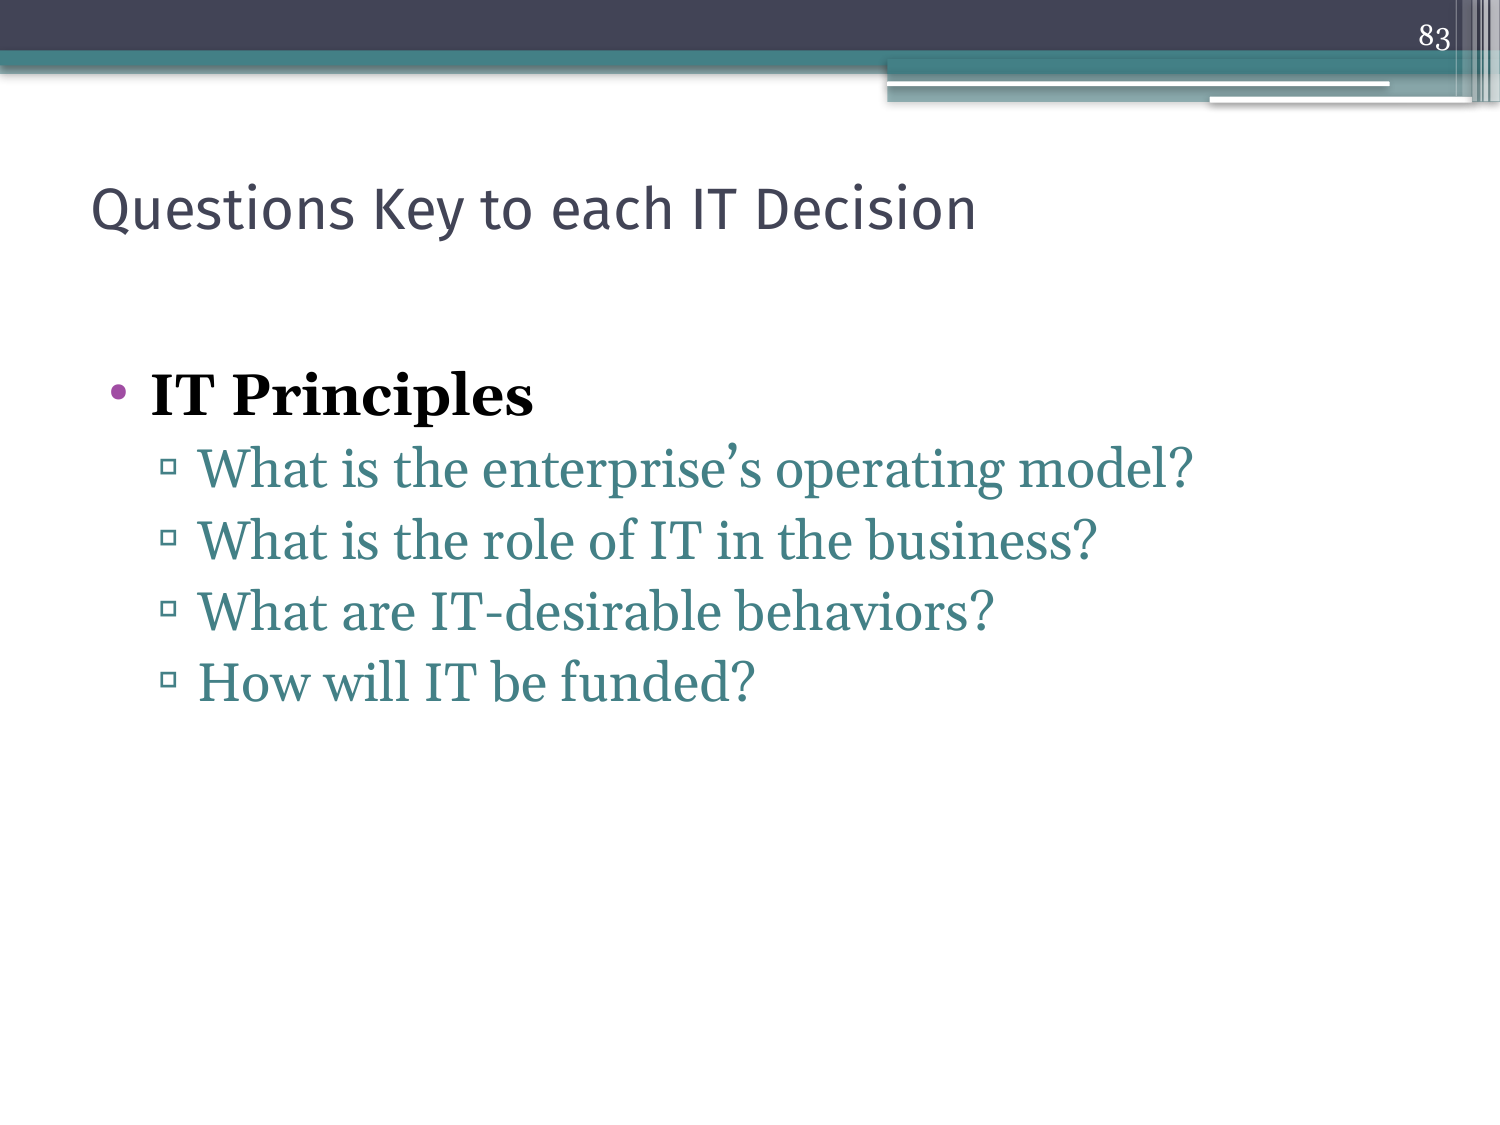

83
# Questions Key to each IT Decision
IT Principles
What is the enterprise’s operating model?
What is the role of IT in the business?
What are IT-desirable behaviors?
How will IT be funded?